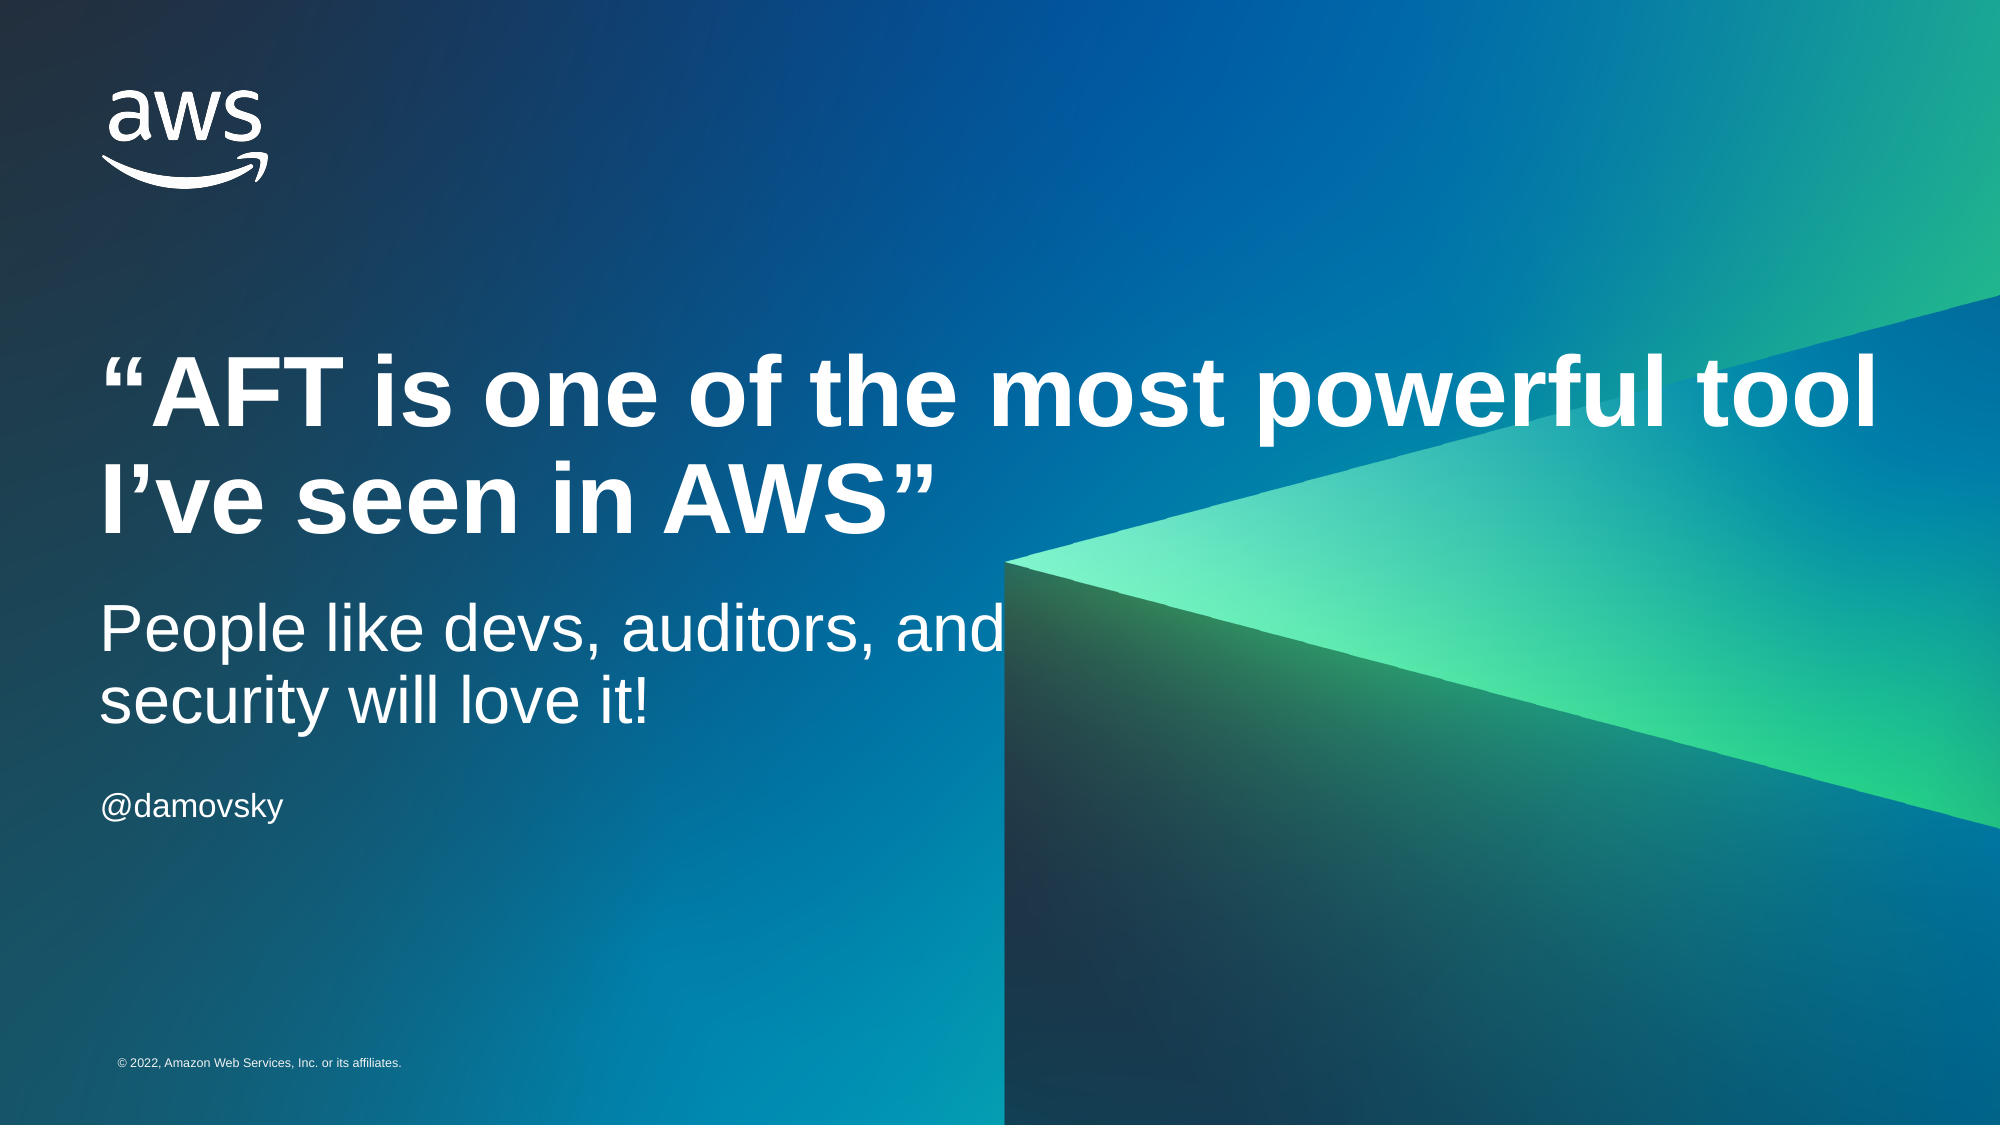

# “AFT is one of the most powerful tool I’ve seen in AWS”
People like devs, auditors, and security will love it!
@damovsky